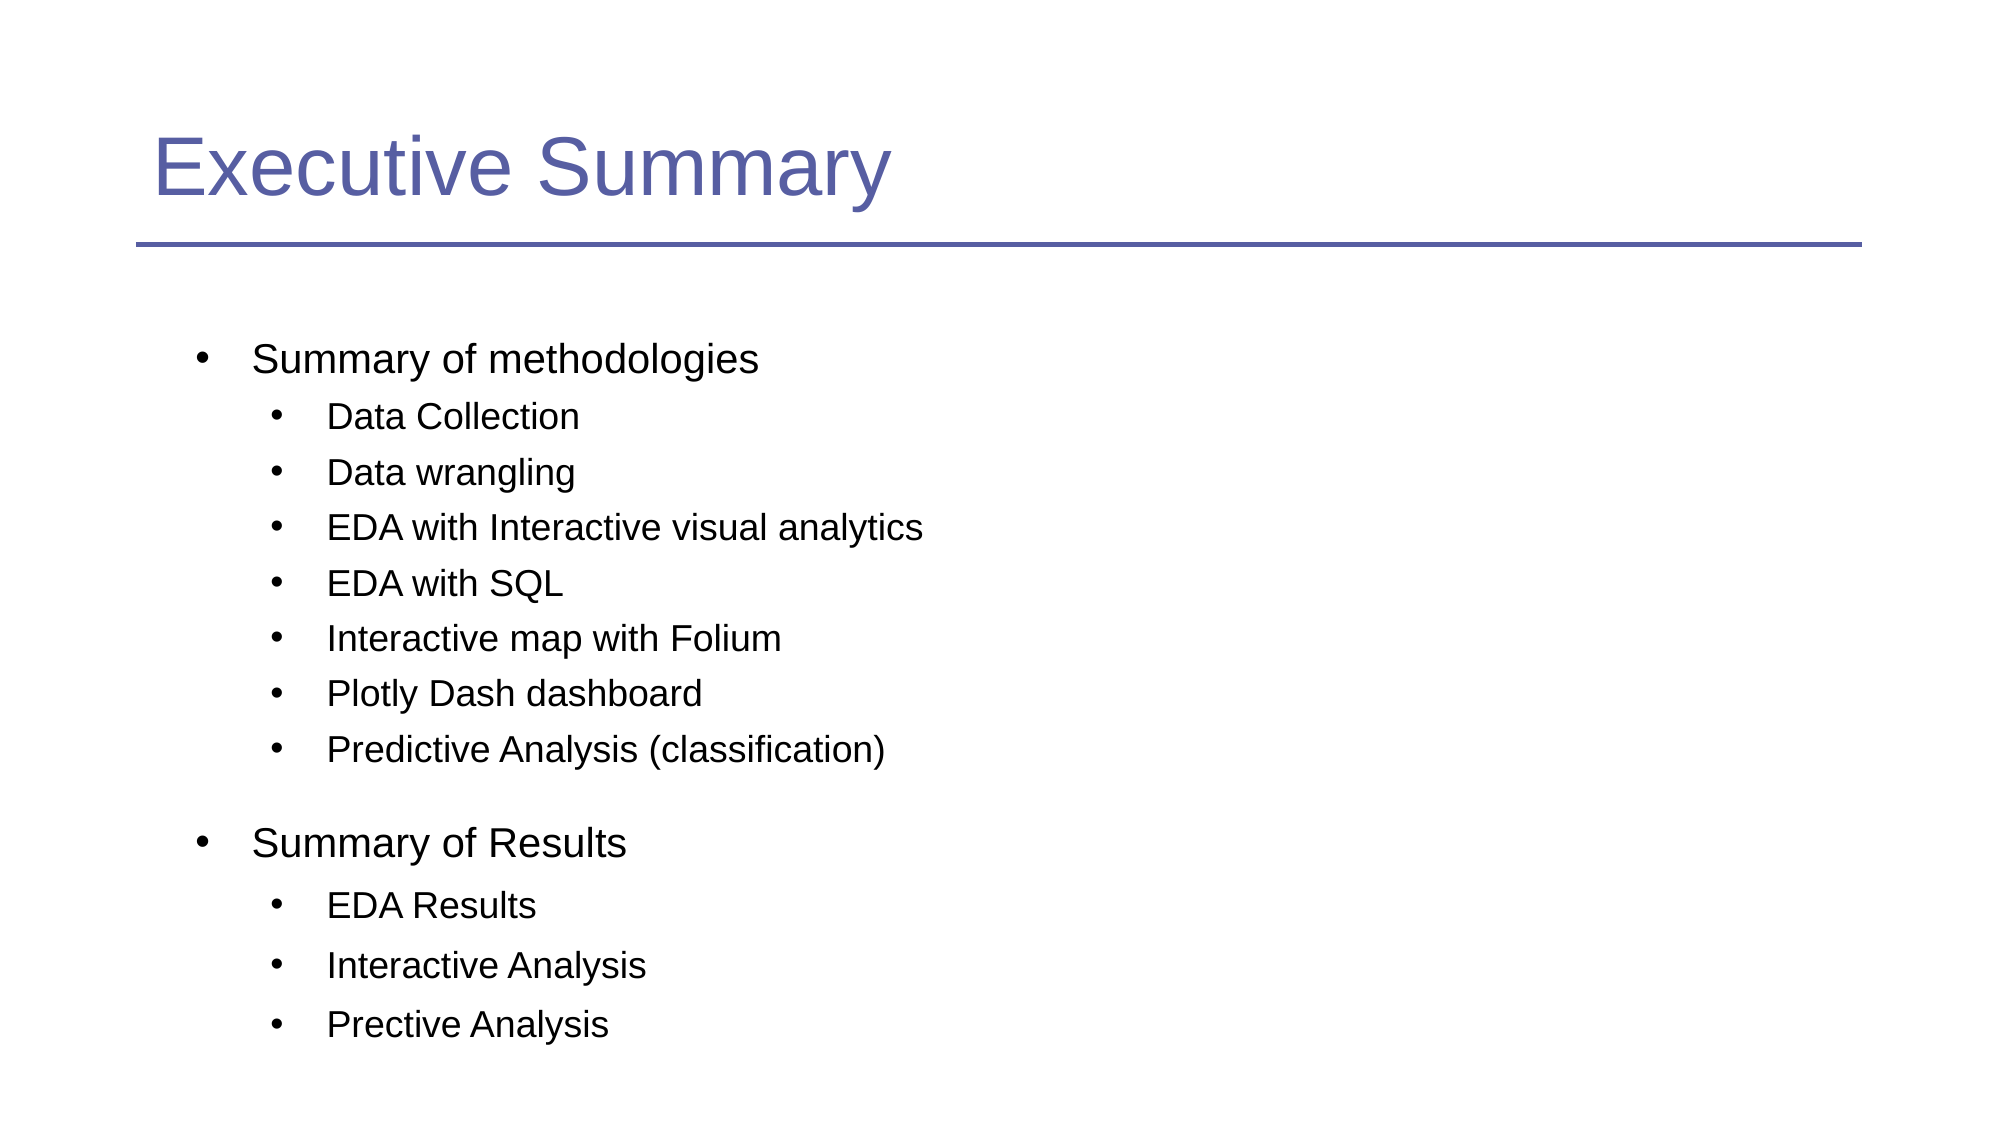

# Executive Summary
Summary of methodologies
Data Collection
Data wrangling
EDA with Interactive visual analytics
EDA with SQL
Interactive map with Folium
Plotly Dash dashboard
Predictive Analysis (classification)
Summary of Results
EDA Results
Interactive Analysis
Prective Analysis